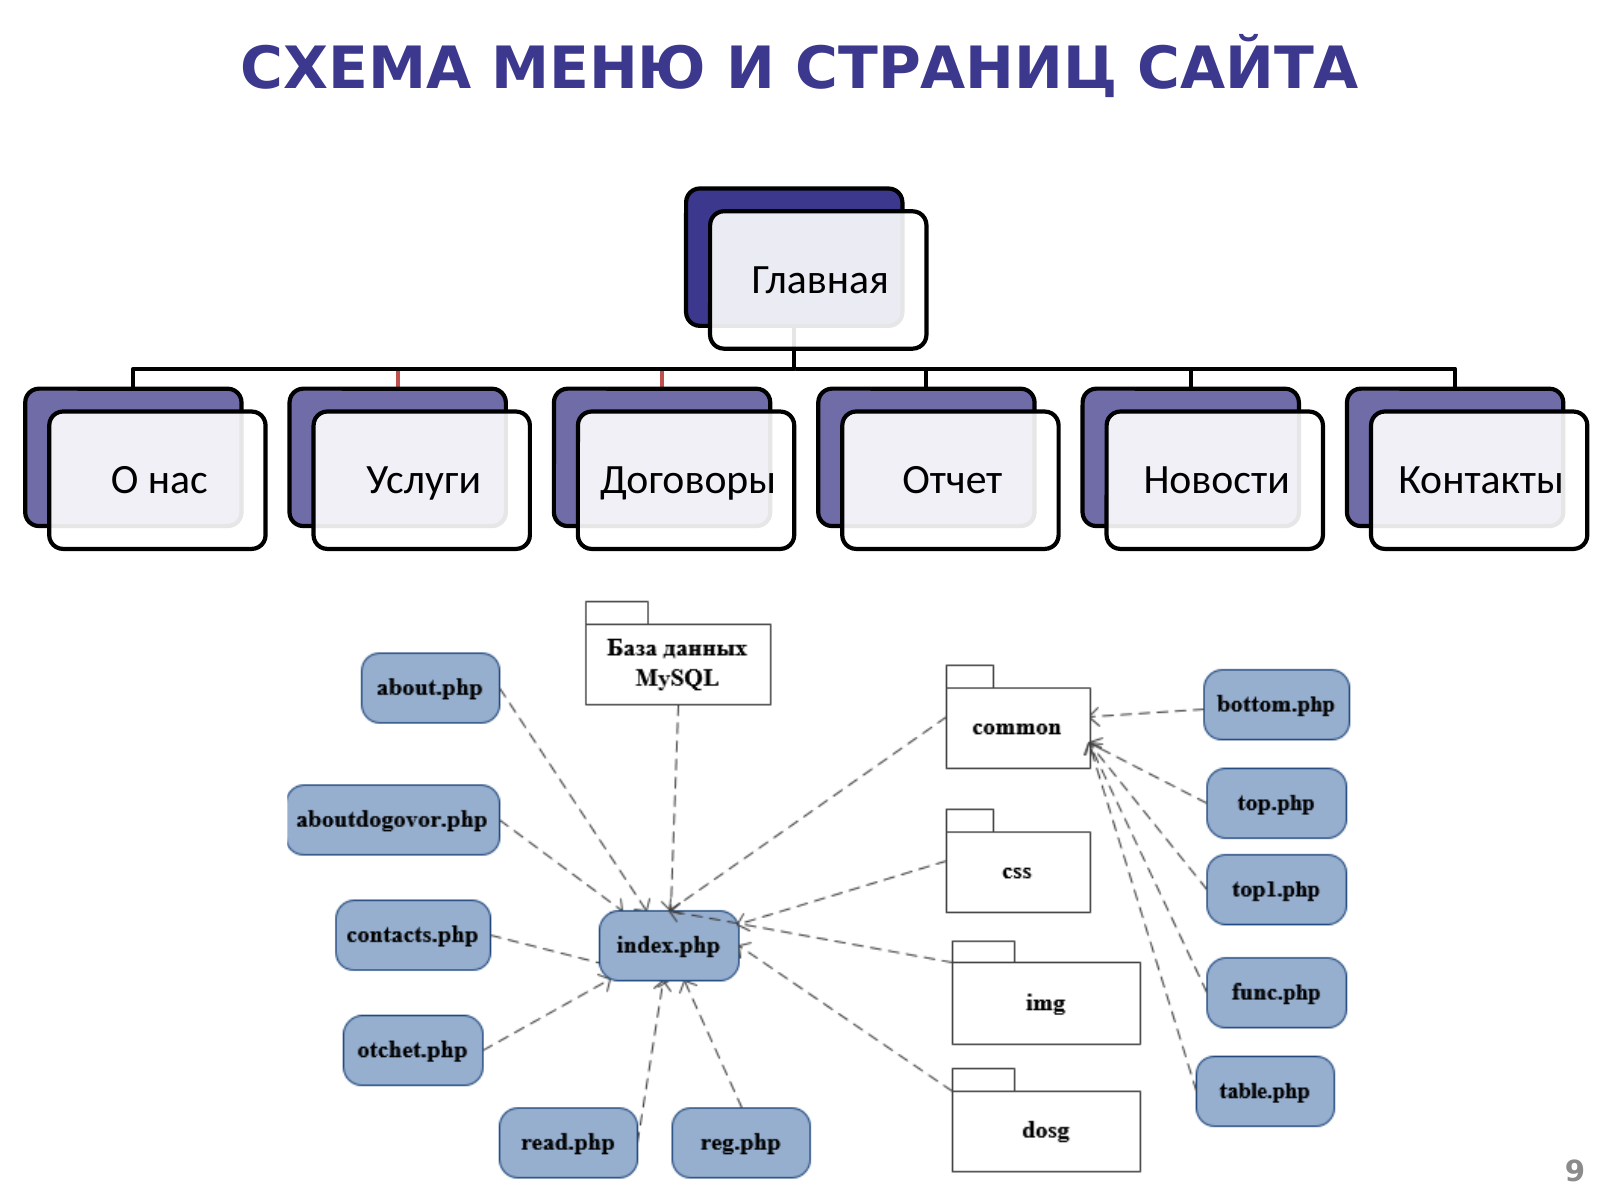

СХЕМА МЕНЮ И СТРАНИЦ САЙТА
Главная
О нас
Услуги
Договоры
Отчет
Новости
Контакты

9